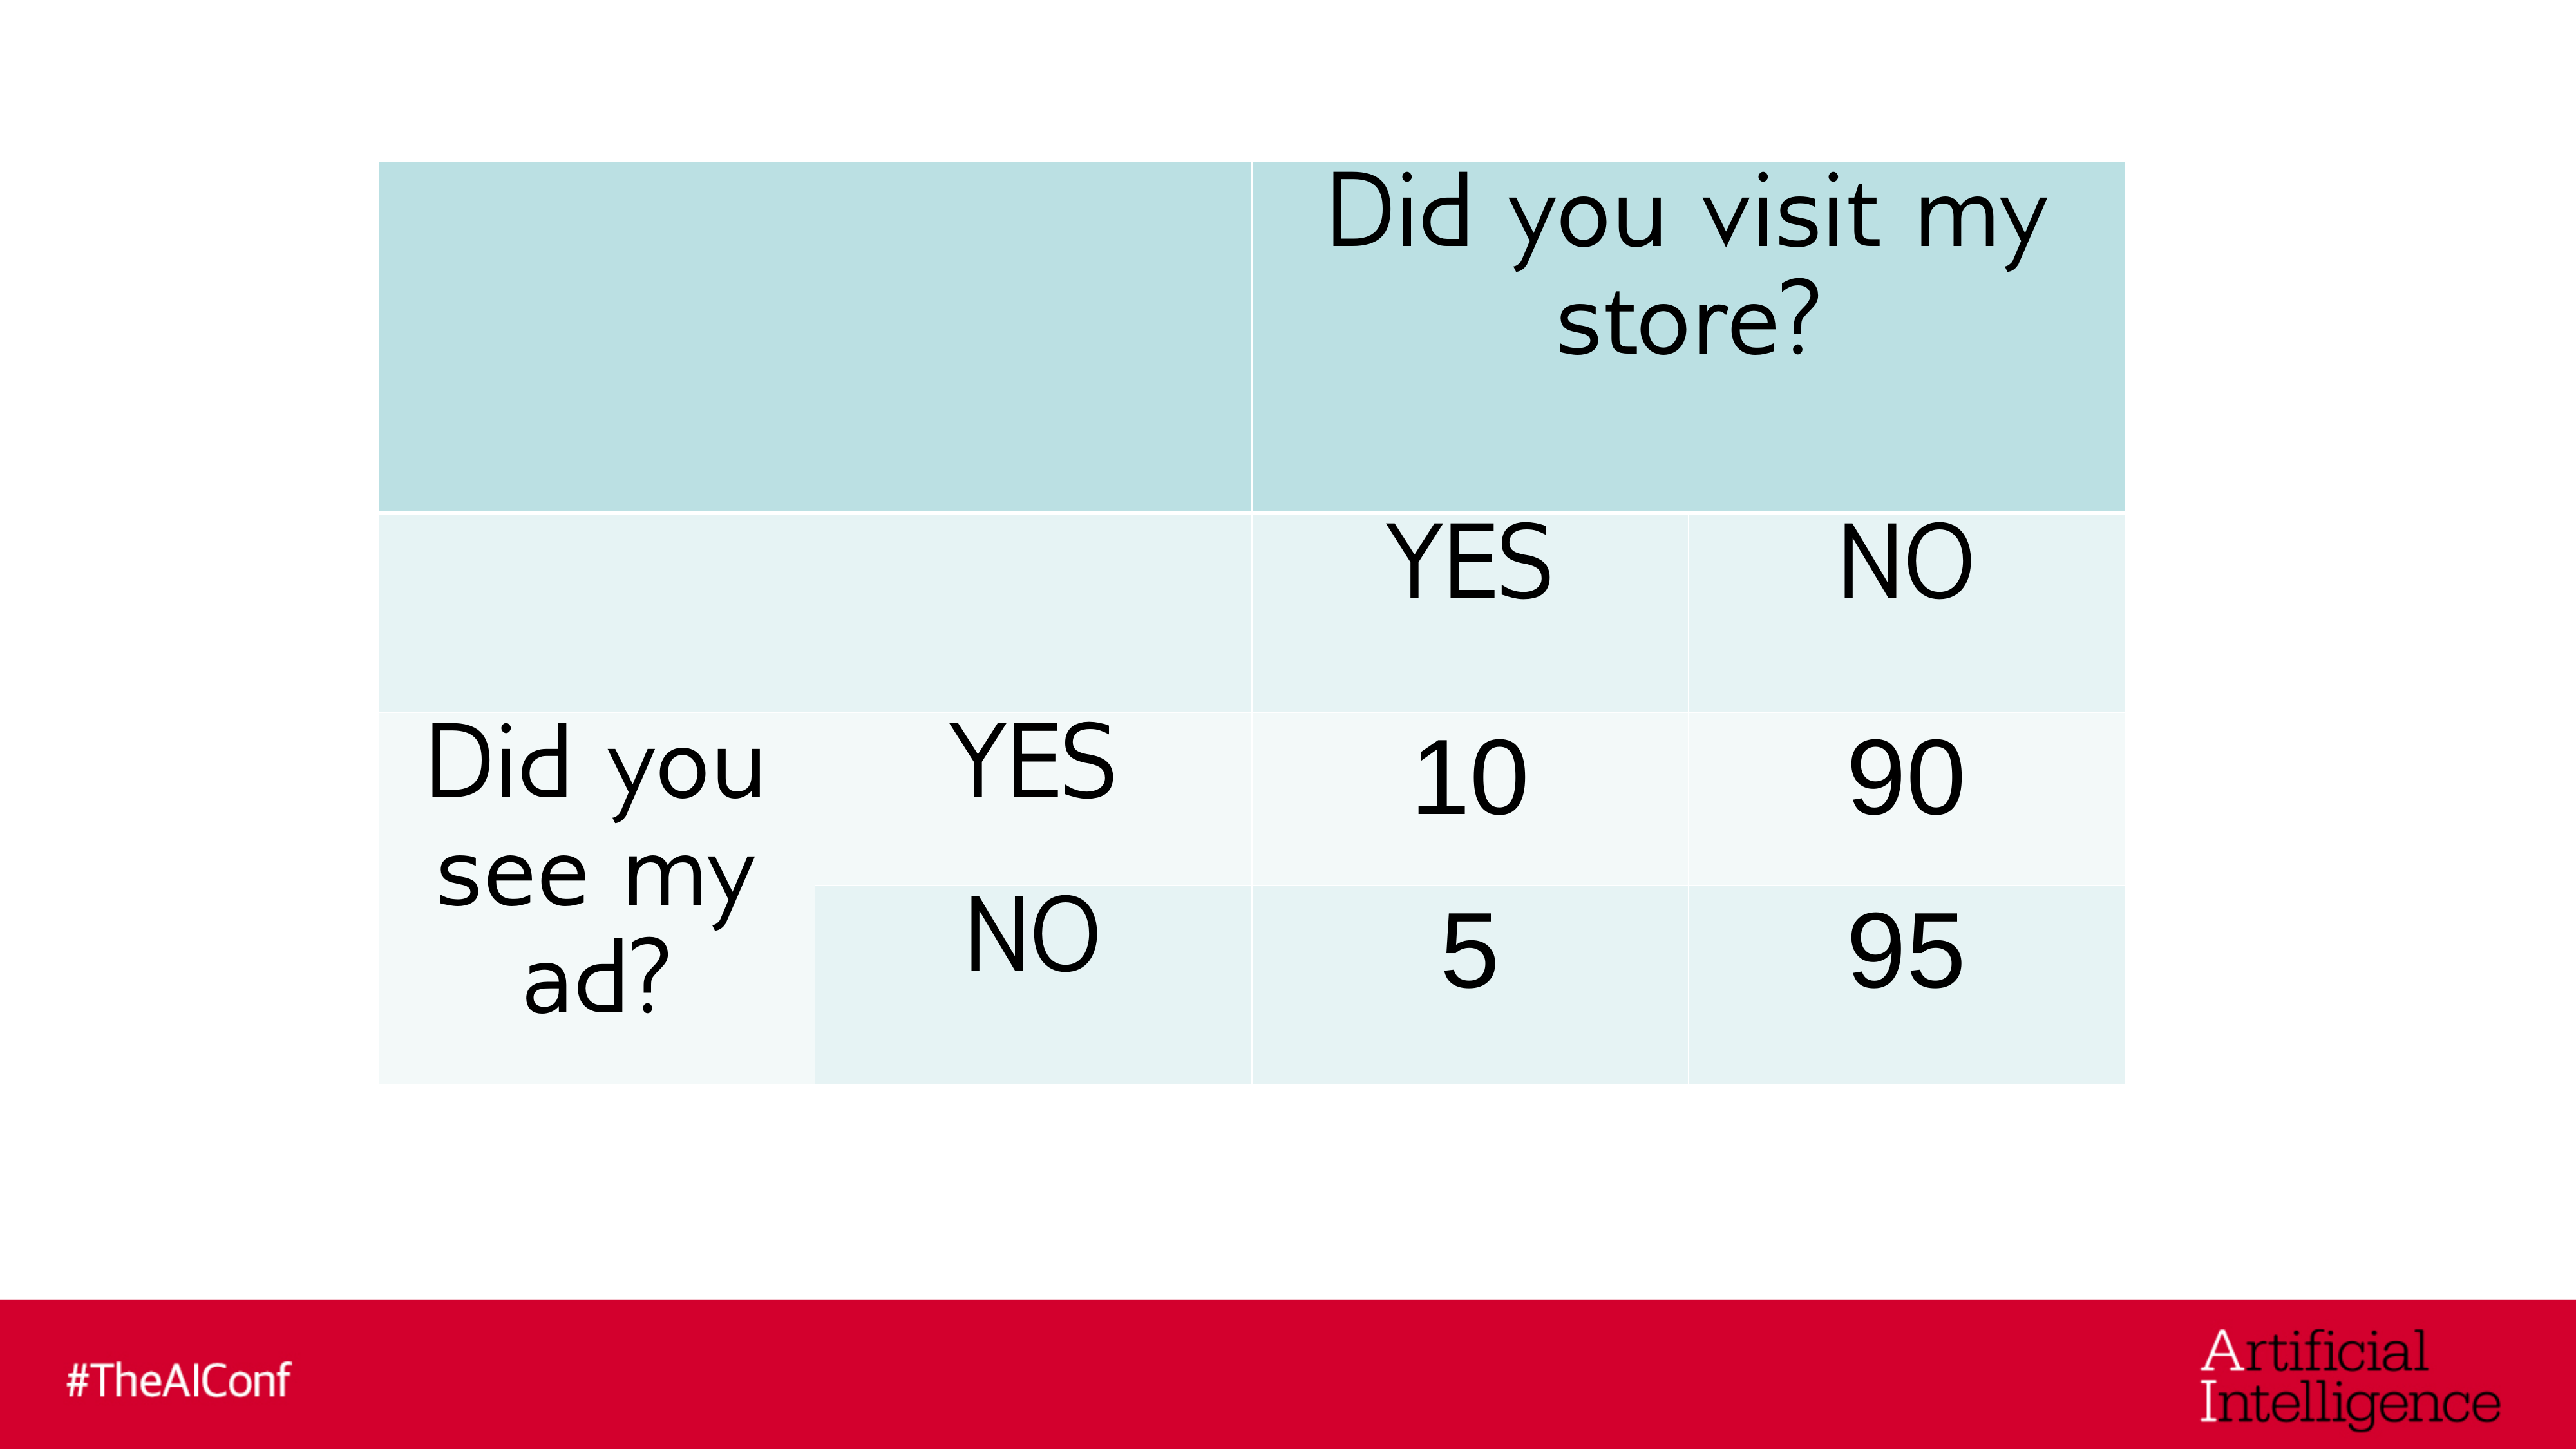

|  |  | Did you visit my store? |  |
| --- | --- | --- | --- |
|  |  | YES | NO |
| Did you see my ad? | YES | 10 | 90 |
|  | NO | 5 | 95 |